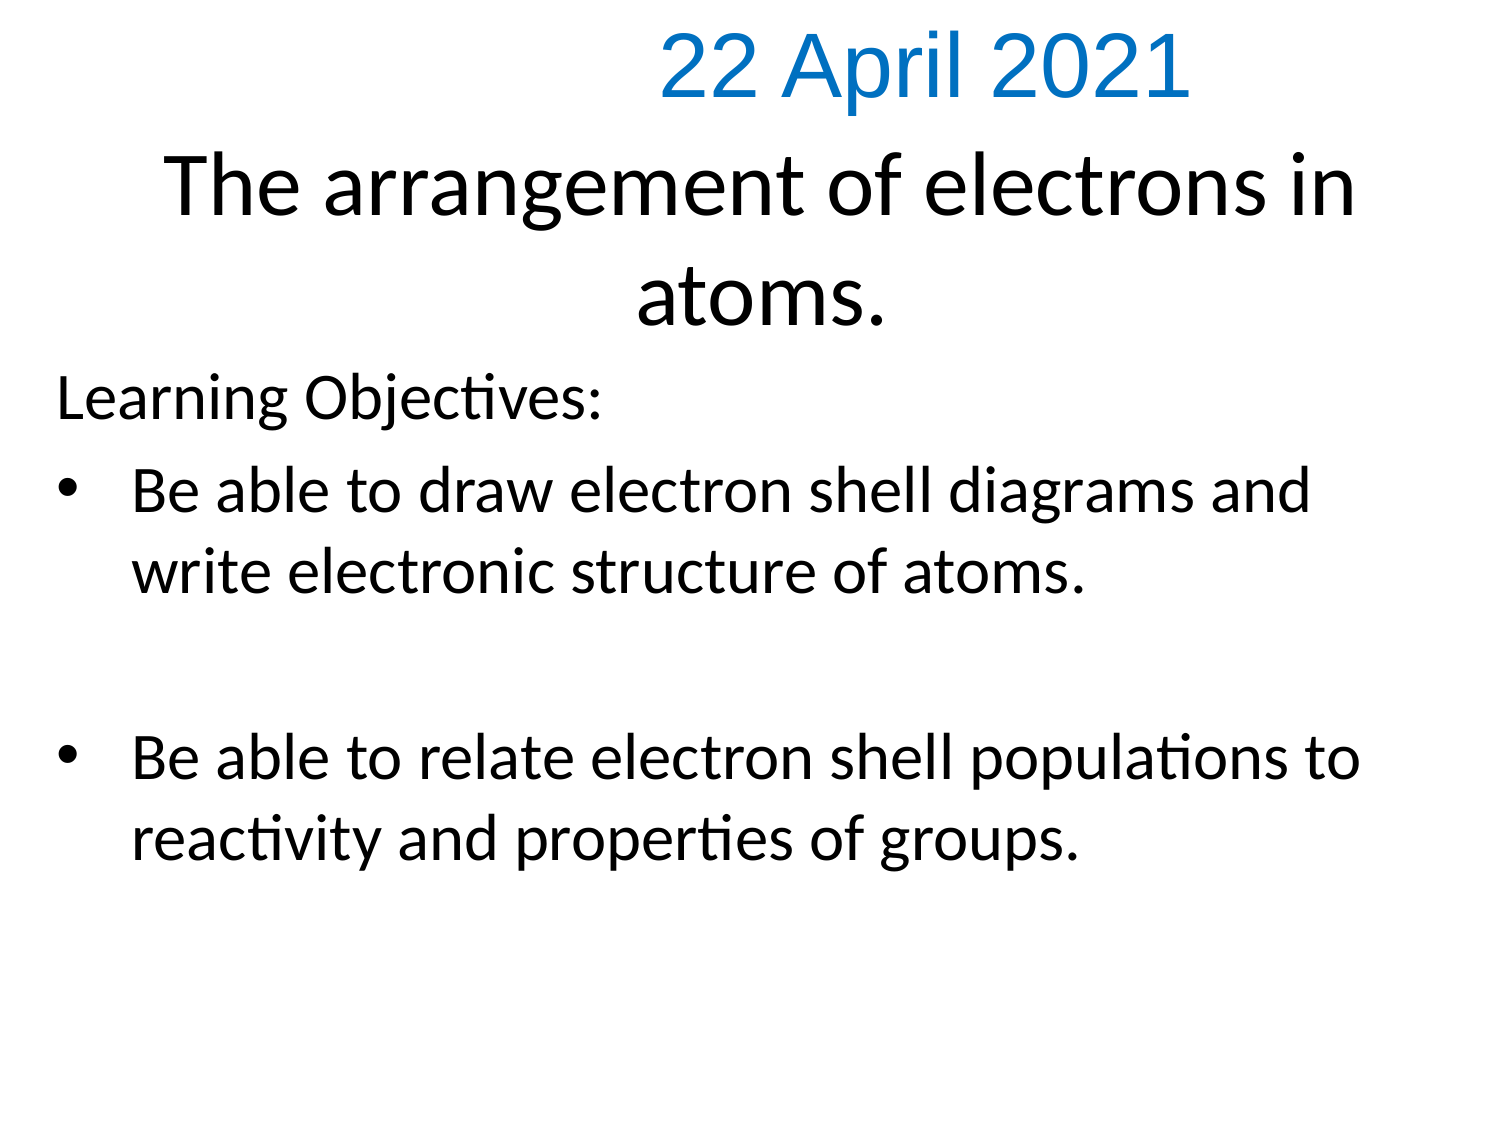

22 April 2021
# The arrangement of electrons in atoms.
Learning Objectives:
Be able to draw electron shell diagrams and write electronic structure of atoms.

Be able to relate electron shell populations to reactivity and properties of groups.